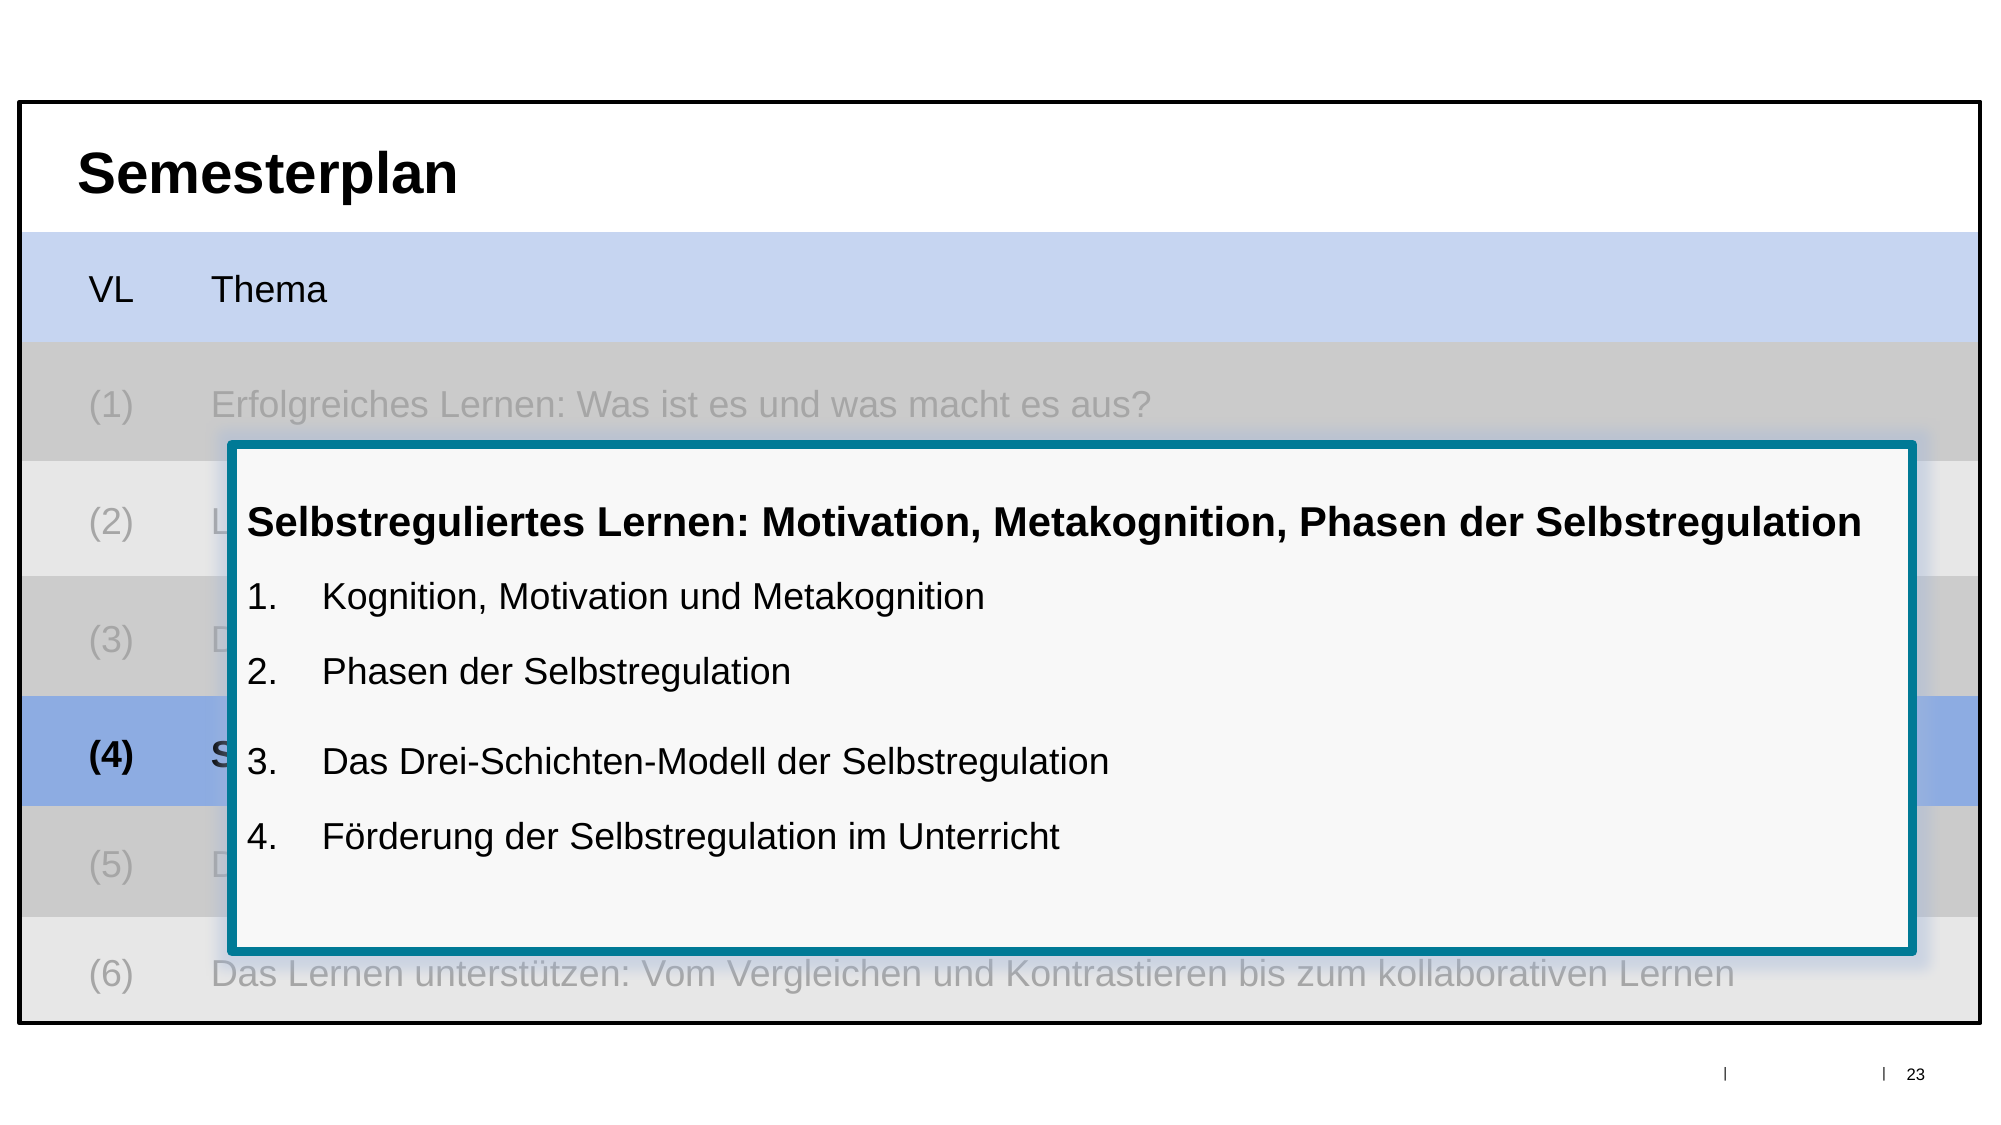

# Semesterplan
| VL | Thema |
| --- | --- |
| (1) | Erfolgreiches Lernen: Was ist es und was macht es aus? |
| (2) | Lerntheorien: Von der klassischen Konditionierung bis zum Konzeptwechsel |
| (3) | Das (Arbeits-)Gedächtnis, Lernmedien & Multimedia |
| (4) | Selbstreguliertes Lernen: Phasen der Selbstregulation, Metakognition und Motivation |
| (5) | Den Lehr- Lernprozess erfassen und optimieren: Formatives und Summatives Assessment |
| (6) | Das Lernen unterstützen: Vom Vergleichen und Kontrastieren bis zum kollaborativen Lernen |
Selbstreguliertes Lernen: Motivation, Metakognition, Phasen der Selbstregulation

Kognition, Motivation und Metakognition

Phasen der Selbstregulation

Das Drei-Schichten-Modell der Selbstregulation

Förderung der Selbstregulation im Unterricht

23